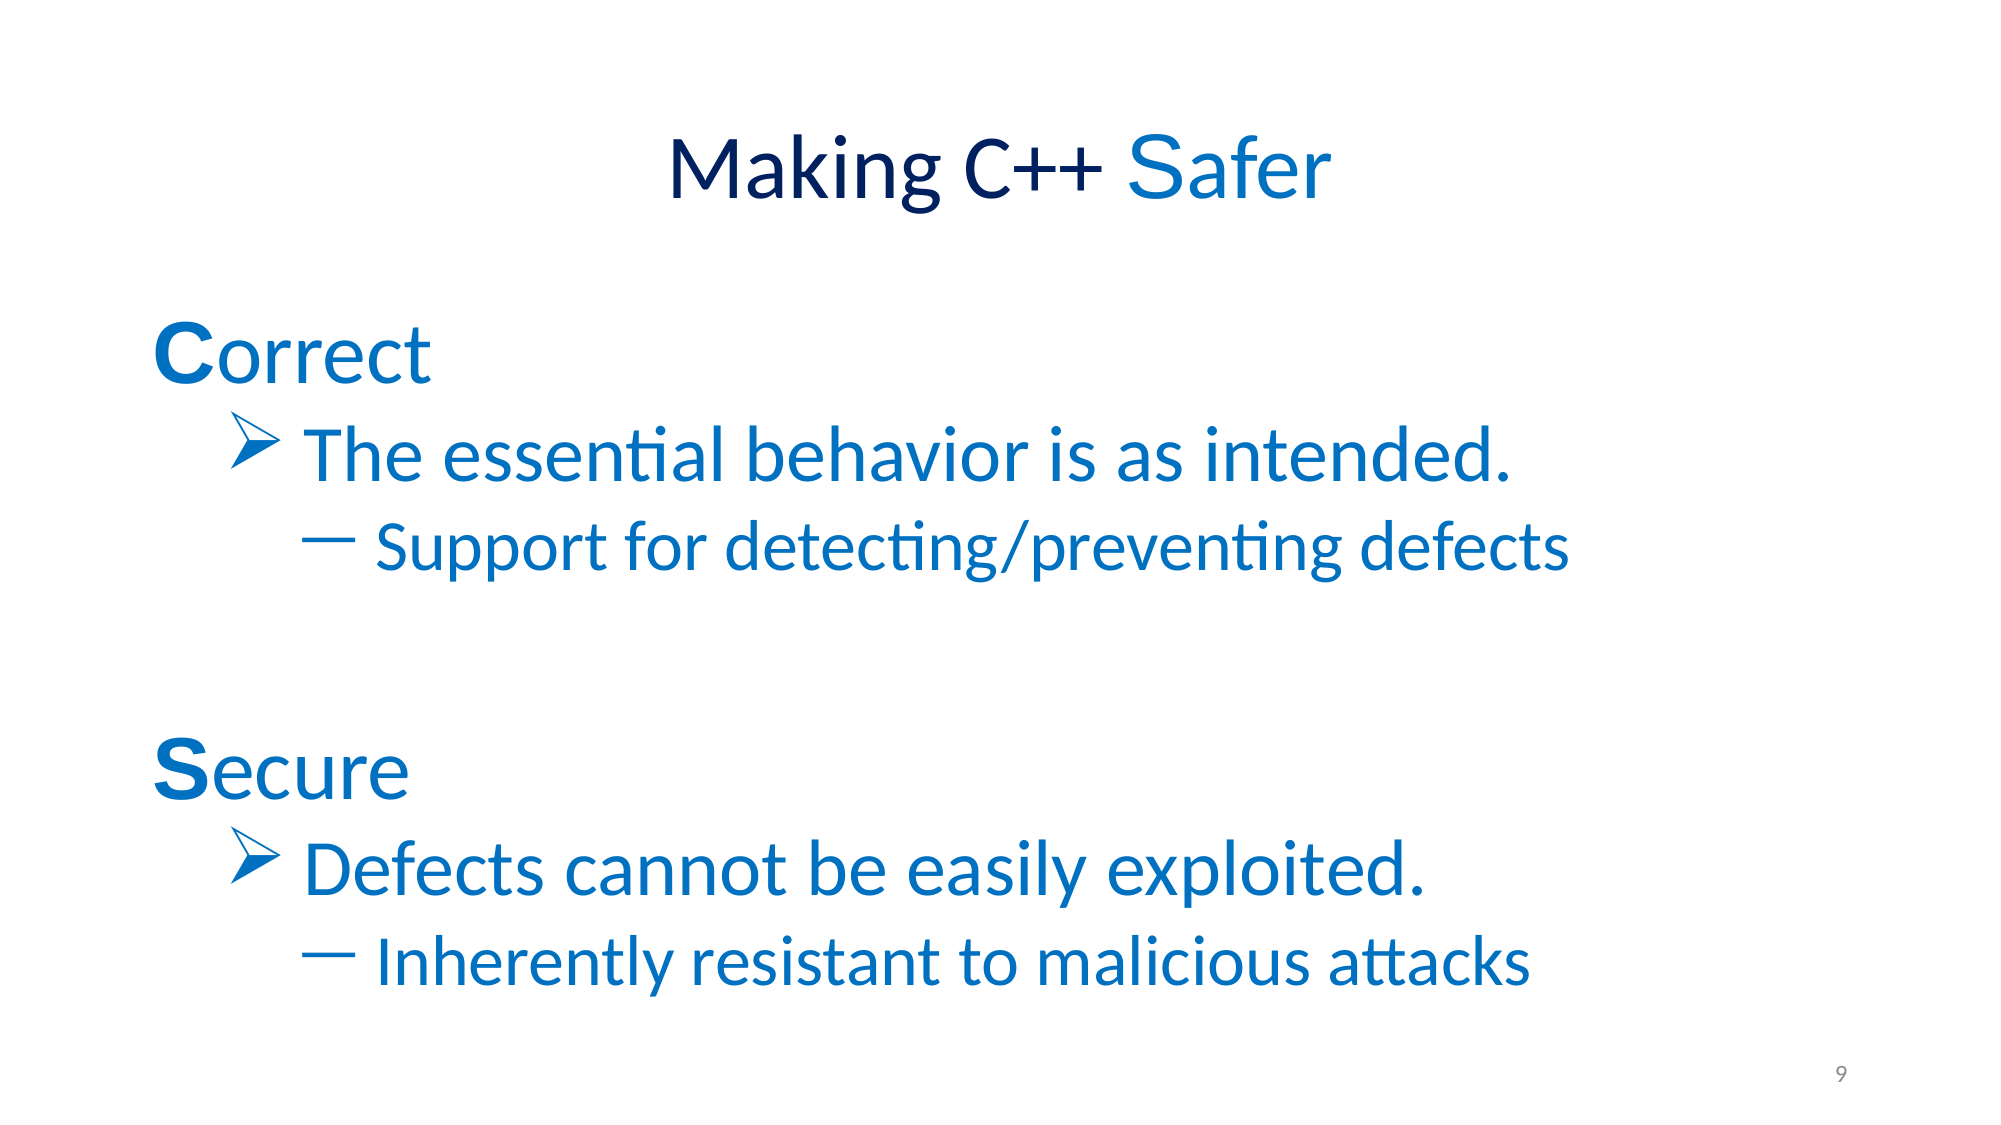

# Making C++ Safer
Correct
 The essential behavior is as intended.
 Support for detecting/preventing defects
Secure
 Defects cannot be easily exploited.
 Inherently resistant to malicious attacks

9